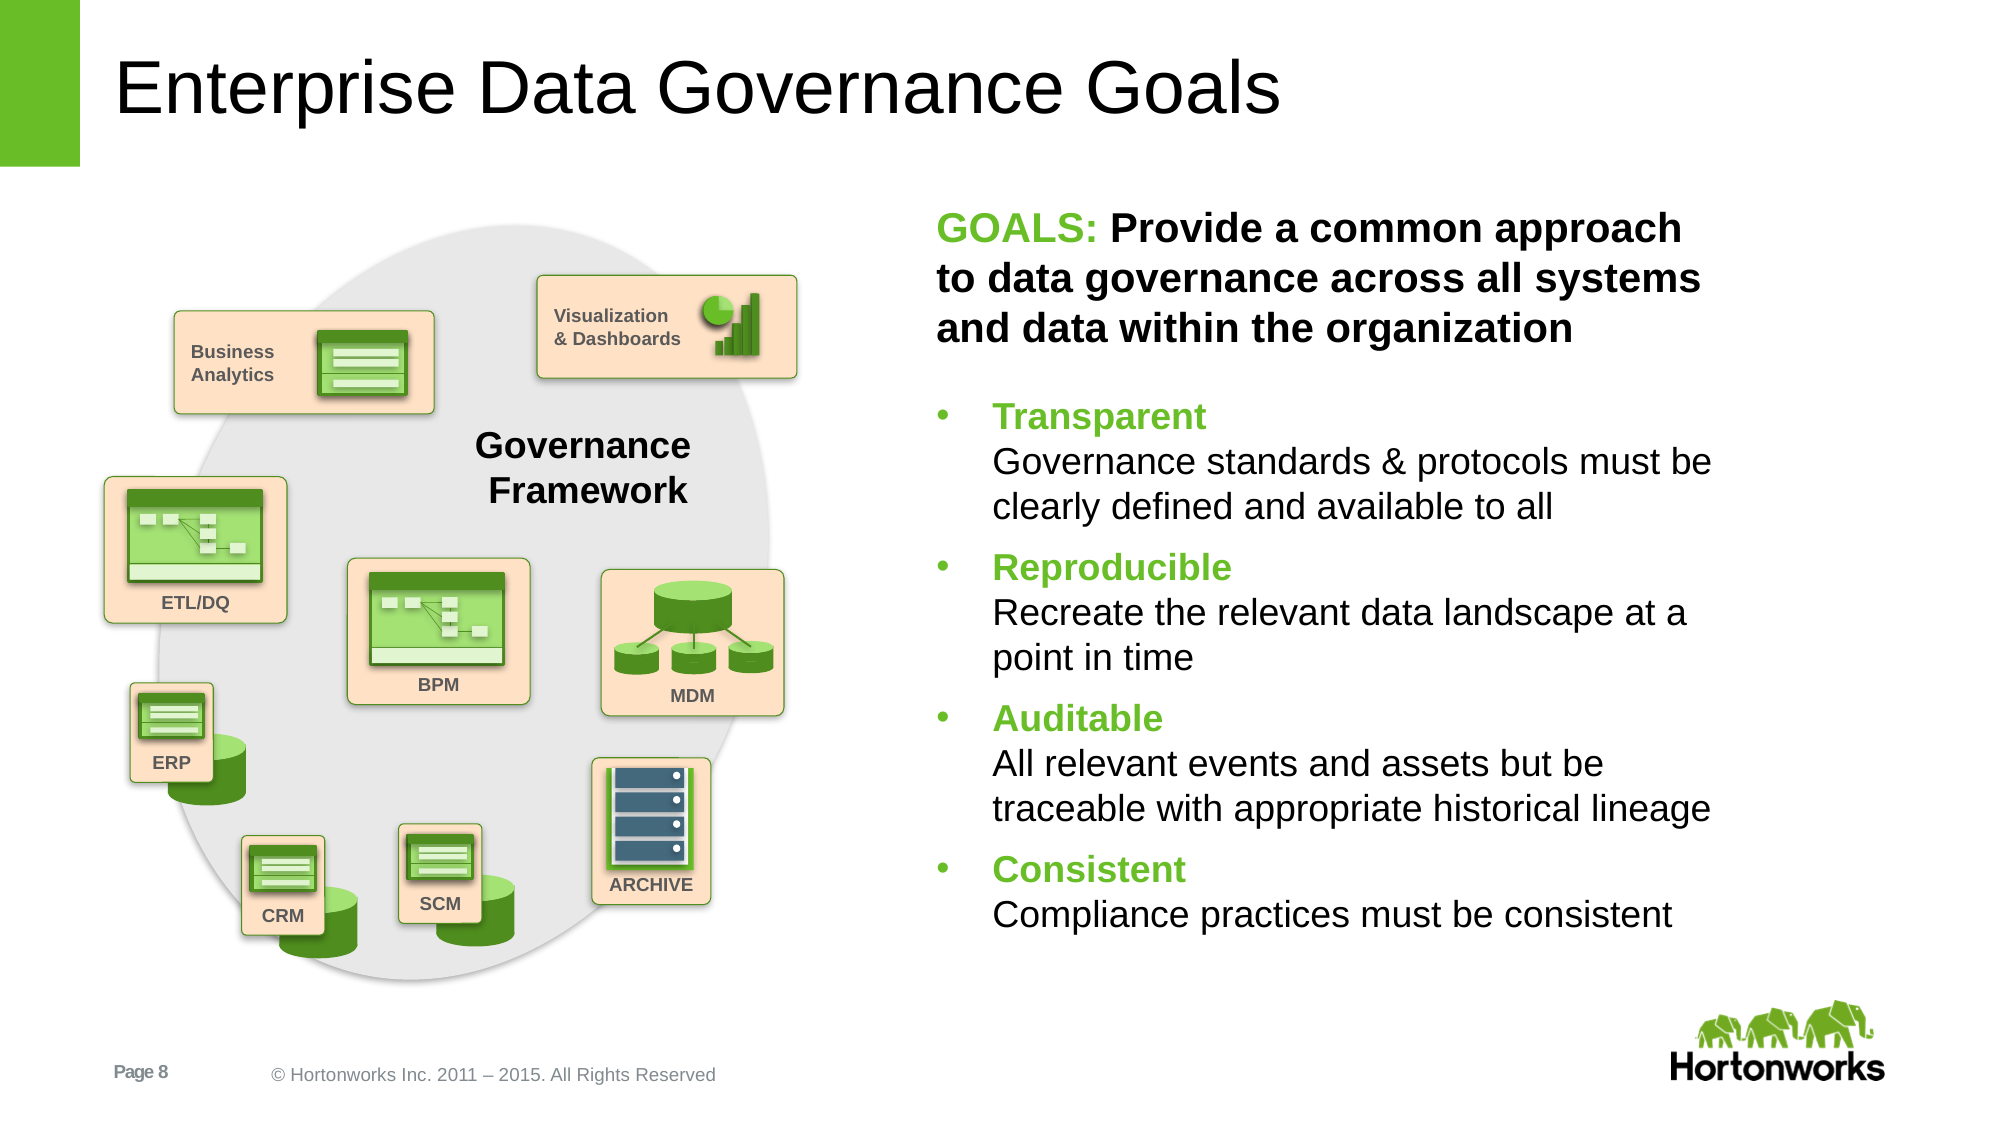

# Enterprise Data Governance Goals
GOALS: Provide a common approach to data governance across all systems and data within the organization
Transparent
Governance standards & protocols must be clearly defined and available to all
Reproducible
Recreate the relevant data landscape at a point in time
Auditable
All relevant events and assets but be traceable with appropriate historical lineage
Consistent
Compliance practices must be consistent
Visualization
& Dashboards

Business
Analytics

Governance
Framework
ETL/DQ

BPM
MDM

ERP

ARCHIVE

SCM

CRM